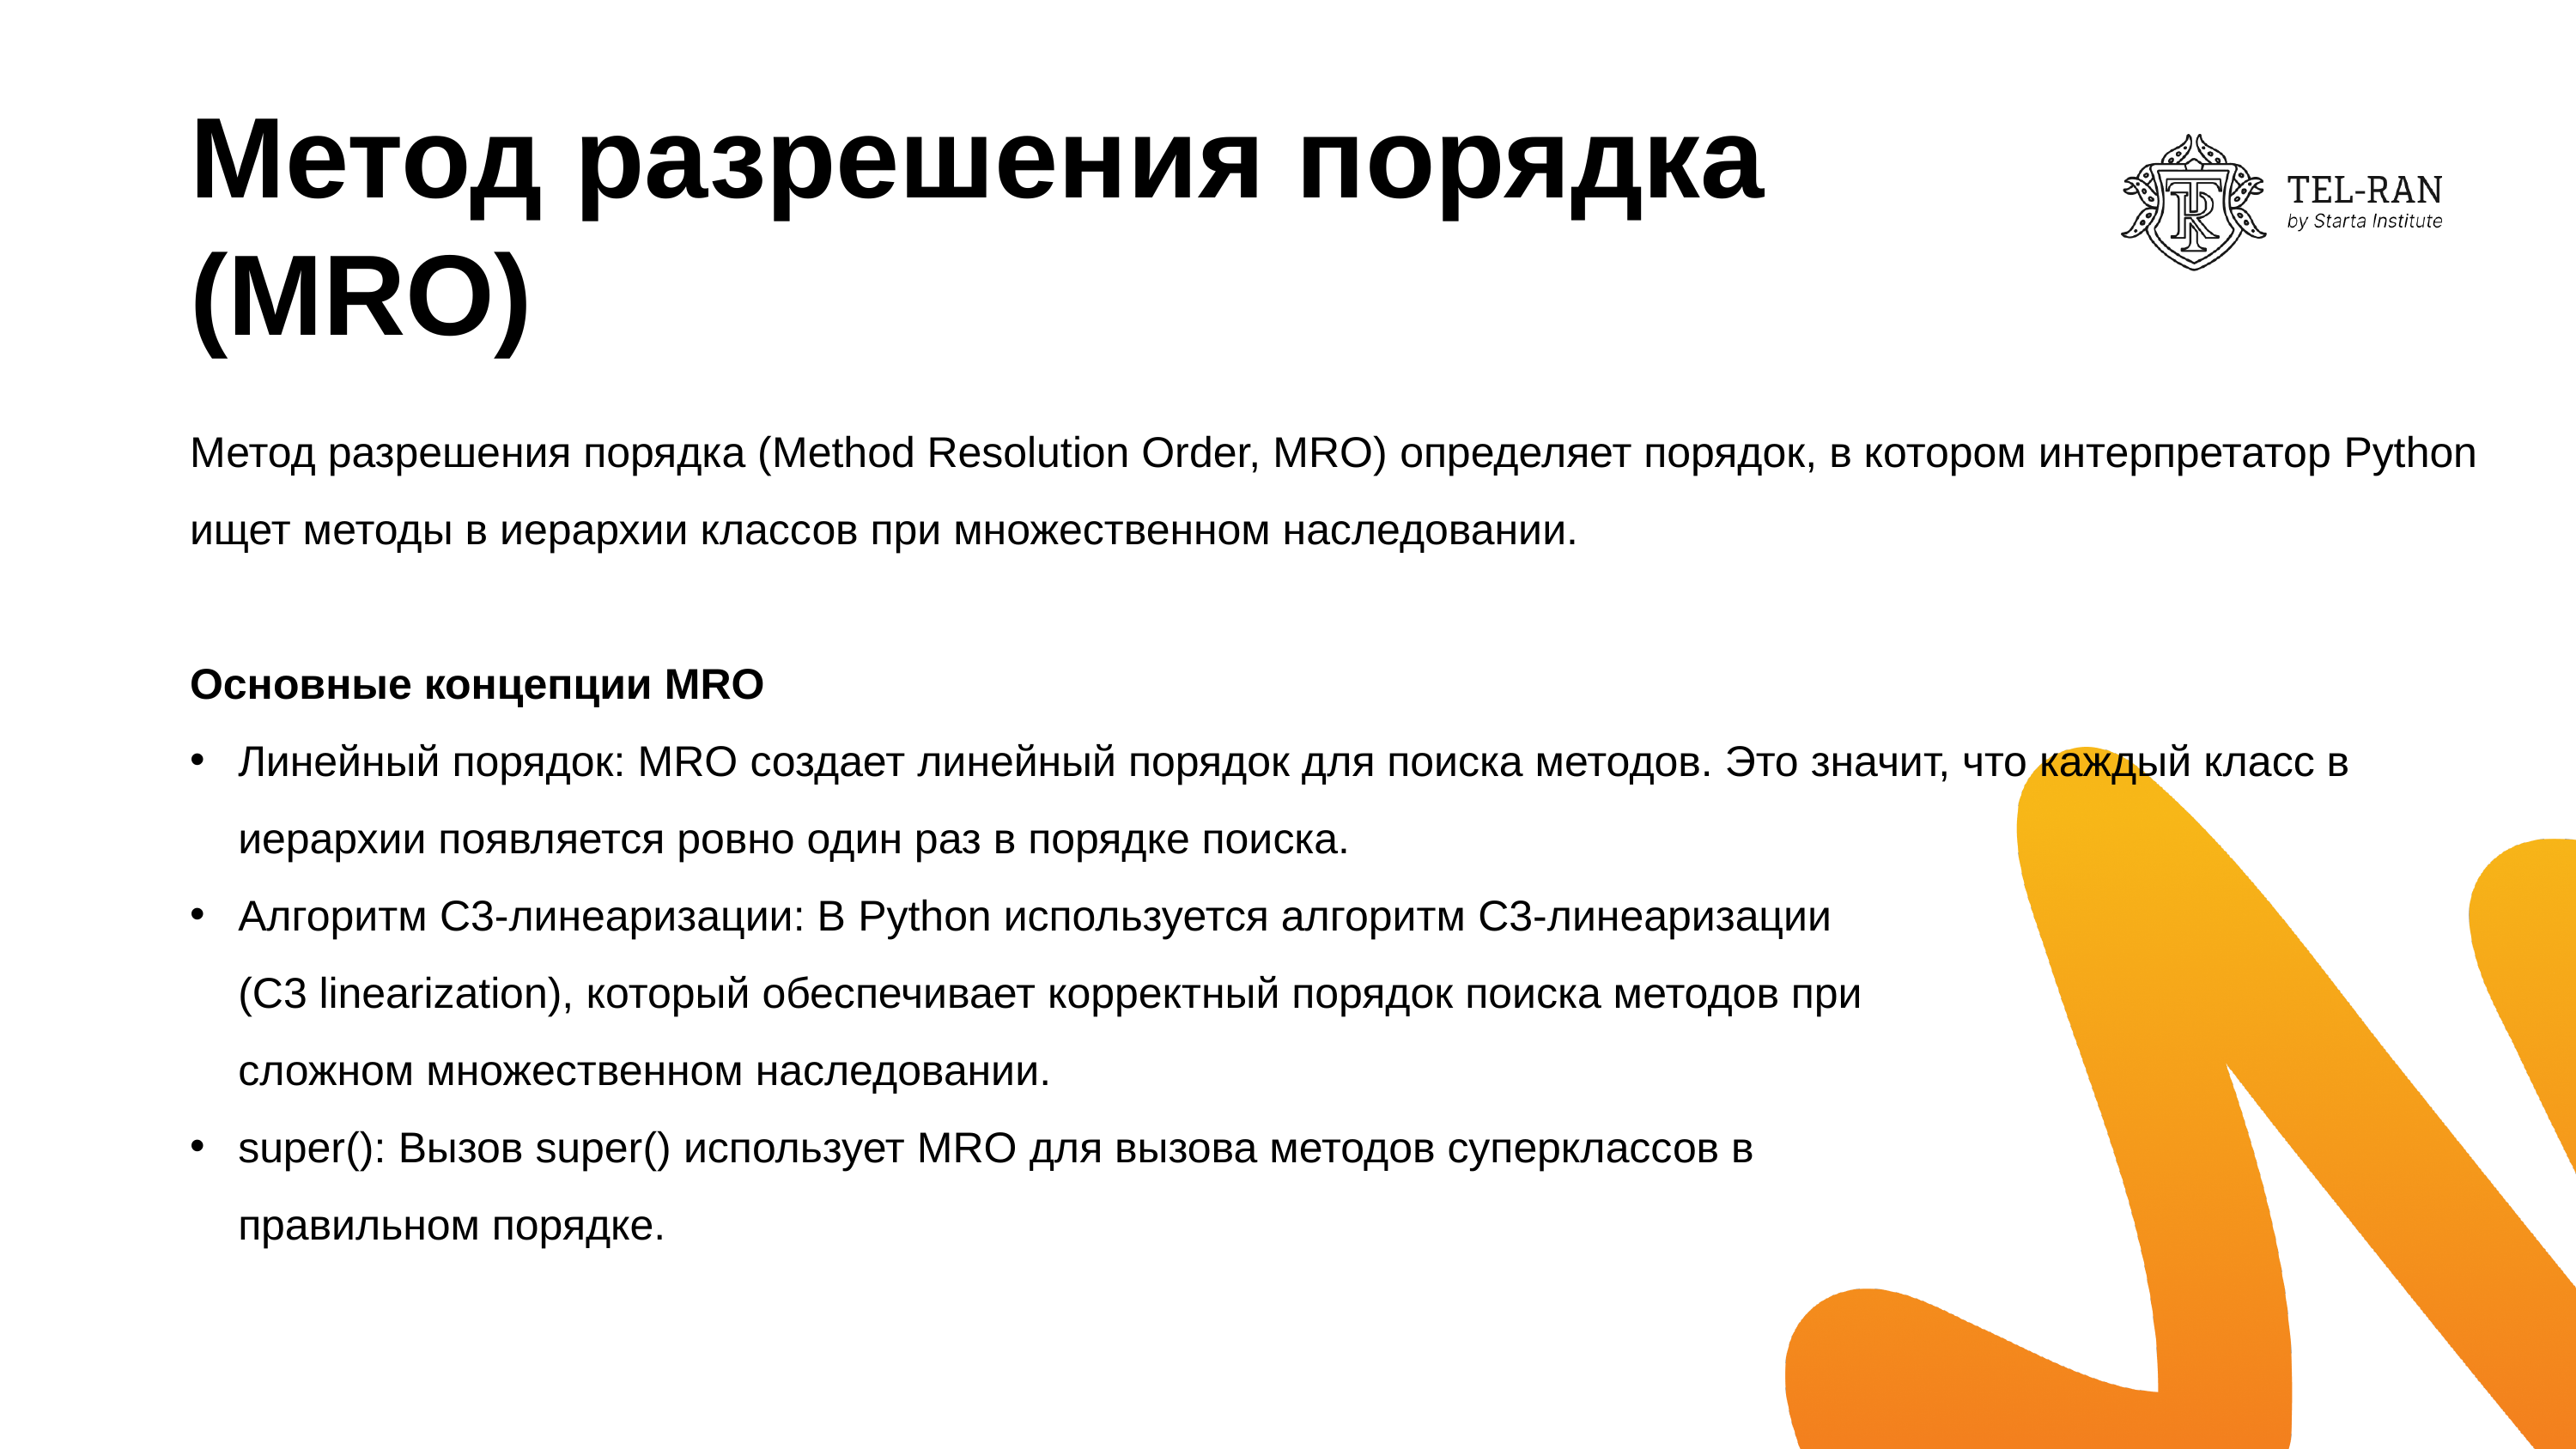

# Метод разрешения порядка (MRO)
Метод разрешения порядка (Method Resolution Order, MRO) определяет порядок, в котором интерпретатор Python ищет методы в иерархии классов при множественном наследовании.

Основные концепции MRO
Линейный порядок: MRO создает линейный порядок для поиска методов. Это значит, что каждый класс в иерархии появляется ровно один раз в порядке поиска.
Алгоритм C3-линеаризации: В Python используется алгоритм C3-линеаризации
(C3 linearization), который обеспечивает корректный порядок поиска методов при
сложном множественном наследовании.
super(): Вызов super() использует MRO для вызова методов суперклассов в
правильном порядке.